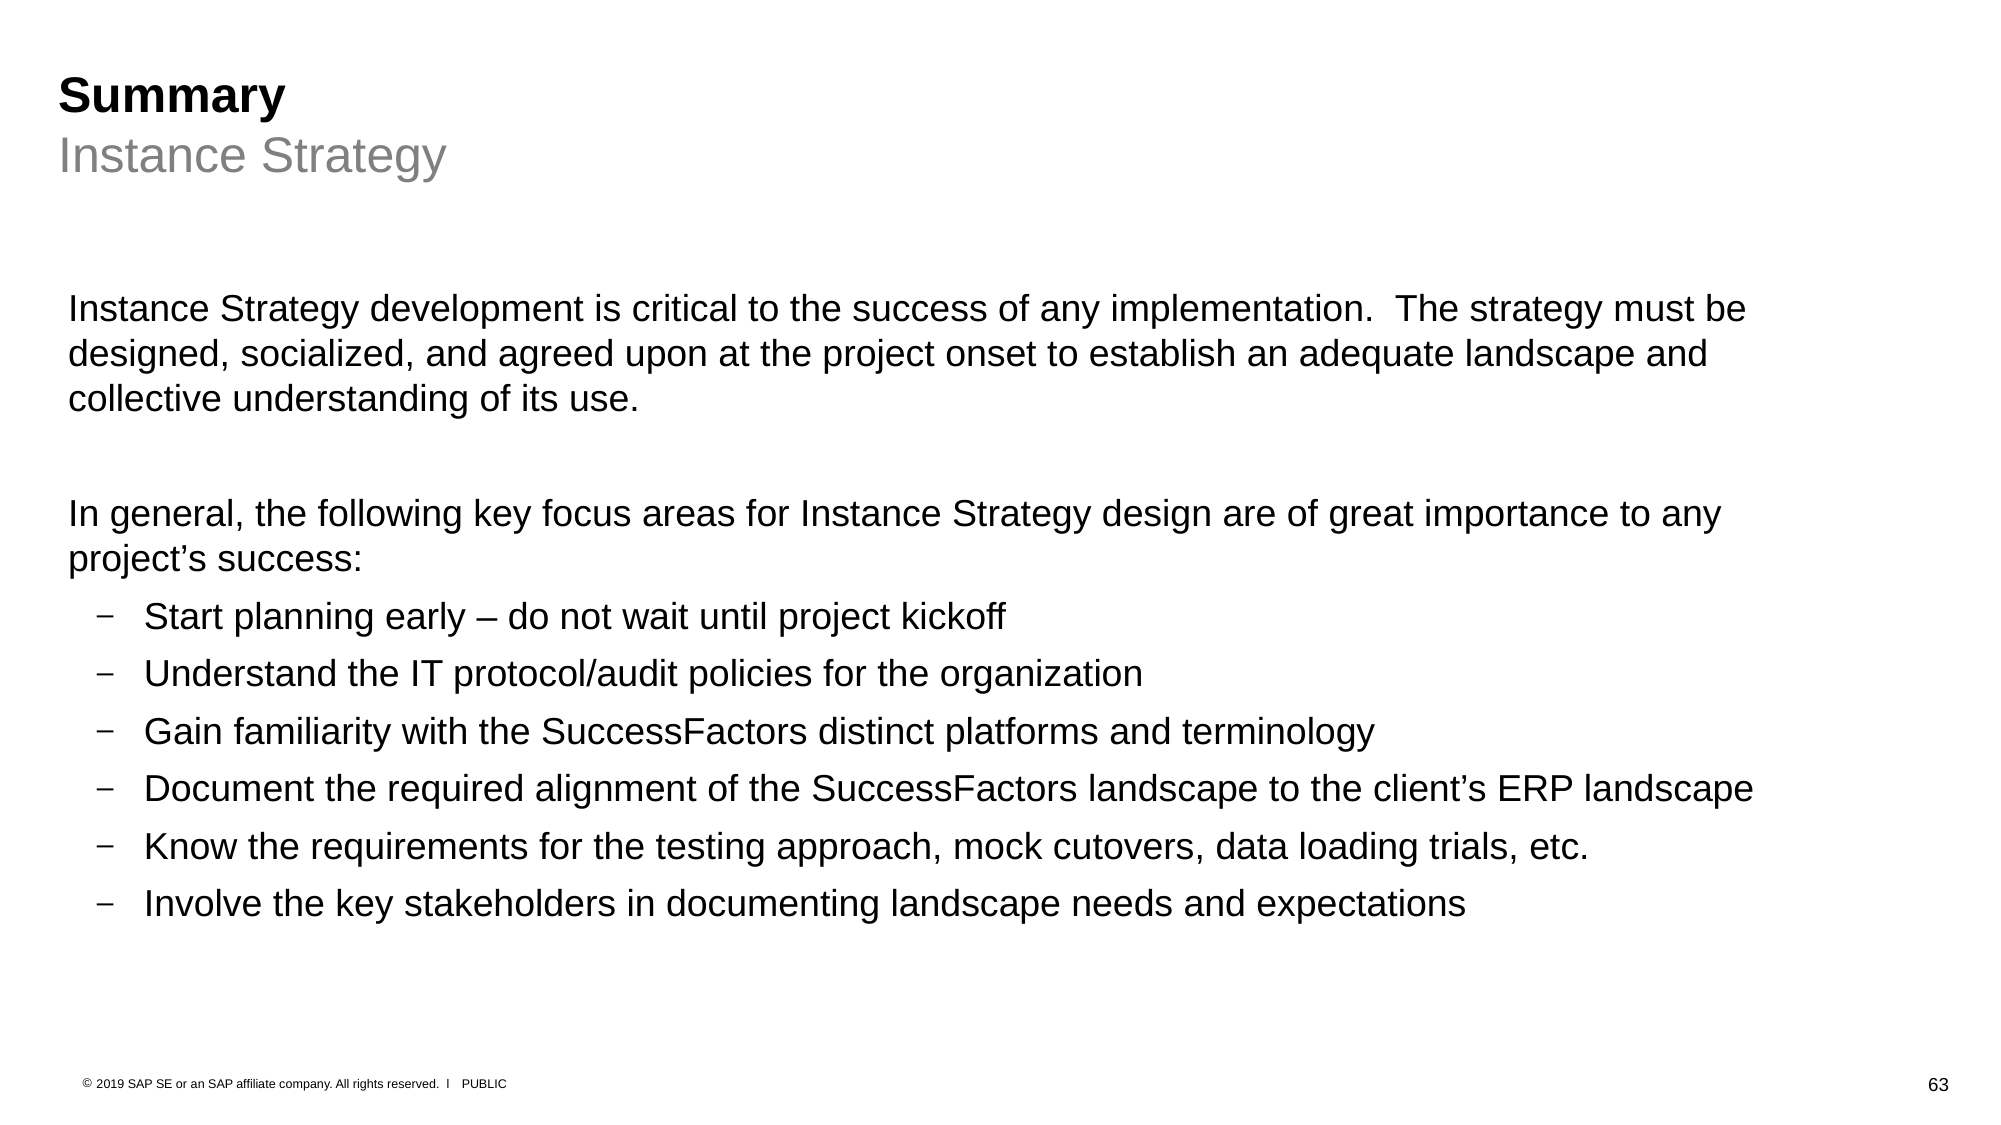

# Summary Instance Strategy
Instance Strategy development is critical to the success of any implementation.  The strategy must be designed, socialized, and agreed upon at the project onset to establish an adequate landscape and collective understanding of its use.

In general, the following key focus areas for Instance Strategy design are of great importance to any project’s success:
Start planning early – do not wait until project kickoff
Understand the IT protocol/audit policies for the organization
Gain familiarity with the SuccessFactors distinct platforms and terminology
Document the required alignment of the SuccessFactors landscape to the client’s ERP landscape
Know the requirements for the testing approach, mock cutovers, data loading trials, etc.
Involve the key stakeholders in documenting landscape needs and expectations